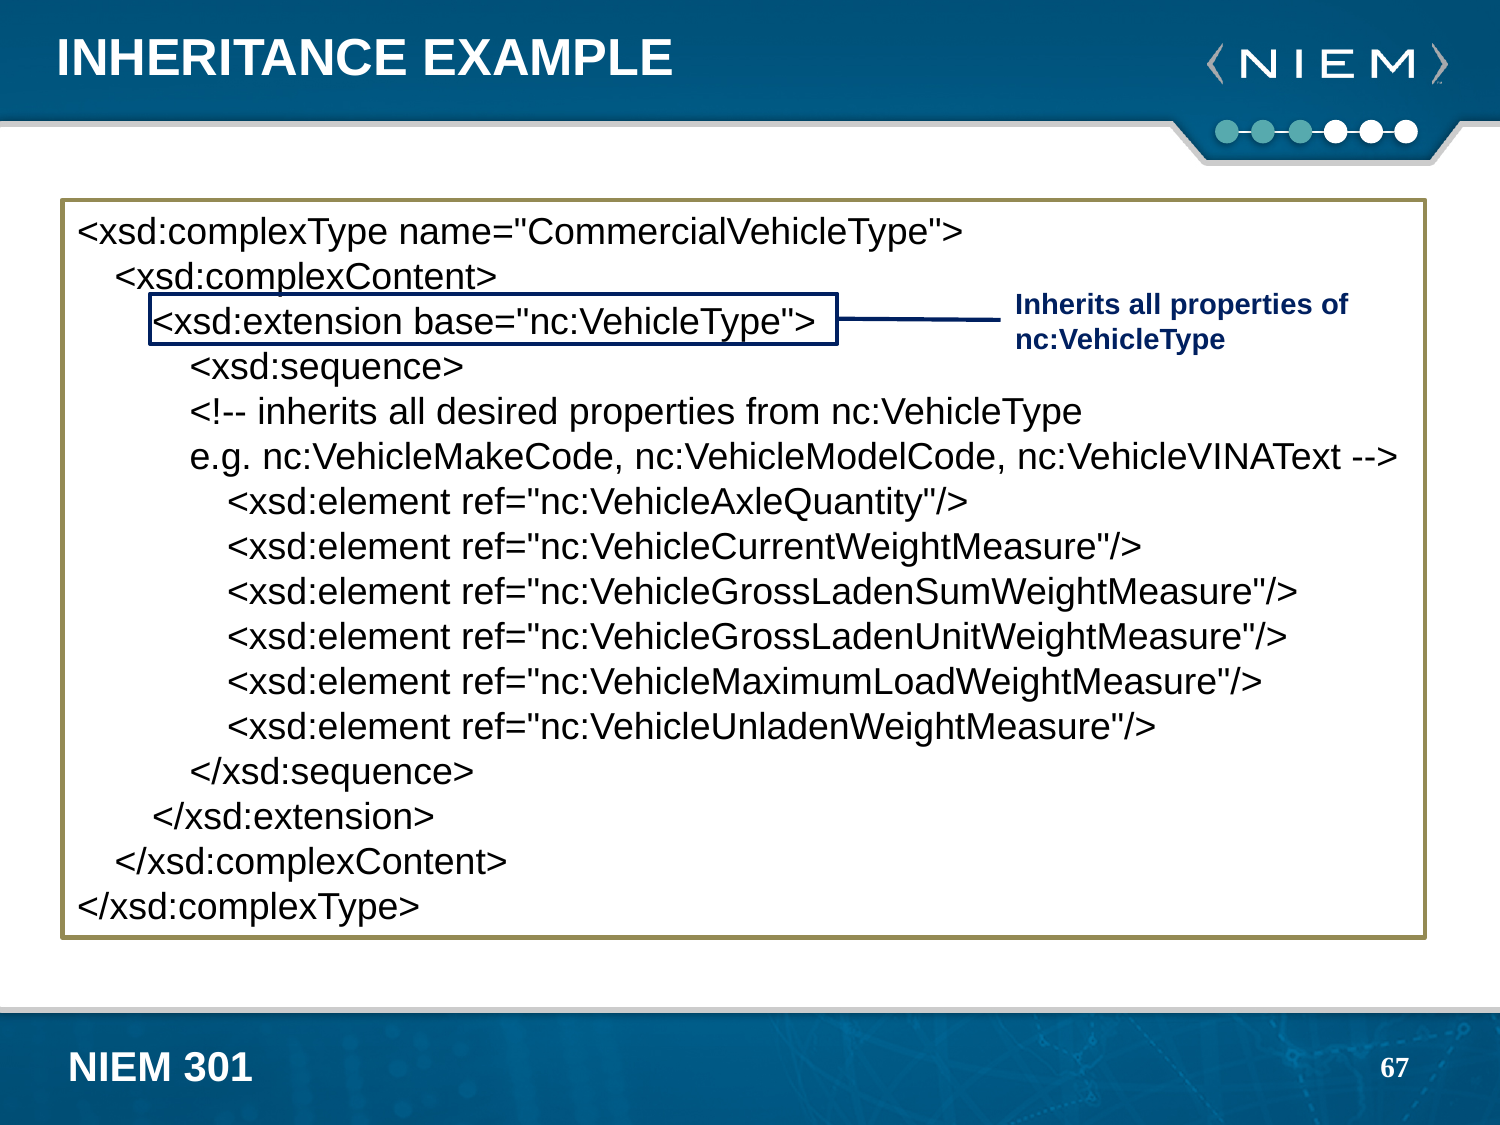

# Inheritance Example

<xsd:complexType name="CommercialVehicleType">
	<xsd:complexContent>
		<xsd:extension base="nc:VehicleType">
			<xsd:sequence>
			<!-- inherits all desired properties from nc:VehicleType
			e.g. nc:VehicleMakeCode, nc:VehicleModelCode, nc:VehicleVINAText -->
				<xsd:element ref="nc:VehicleAxleQuantity"/>
				<xsd:element ref="nc:VehicleCurrentWeightMeasure"/>
				<xsd:element ref="nc:VehicleGrossLadenSumWeightMeasure"/>
				<xsd:element ref="nc:VehicleGrossLadenUnitWeightMeasure"/>
				<xsd:element ref="nc:VehicleMaximumLoadWeightMeasure"/>
				<xsd:element ref="nc:VehicleUnladenWeightMeasure"/>
			</xsd:sequence>
		</xsd:extension>
	</xsd:complexContent>
</xsd:complexType>
Inherits all properties of
nc:VehicleType

67